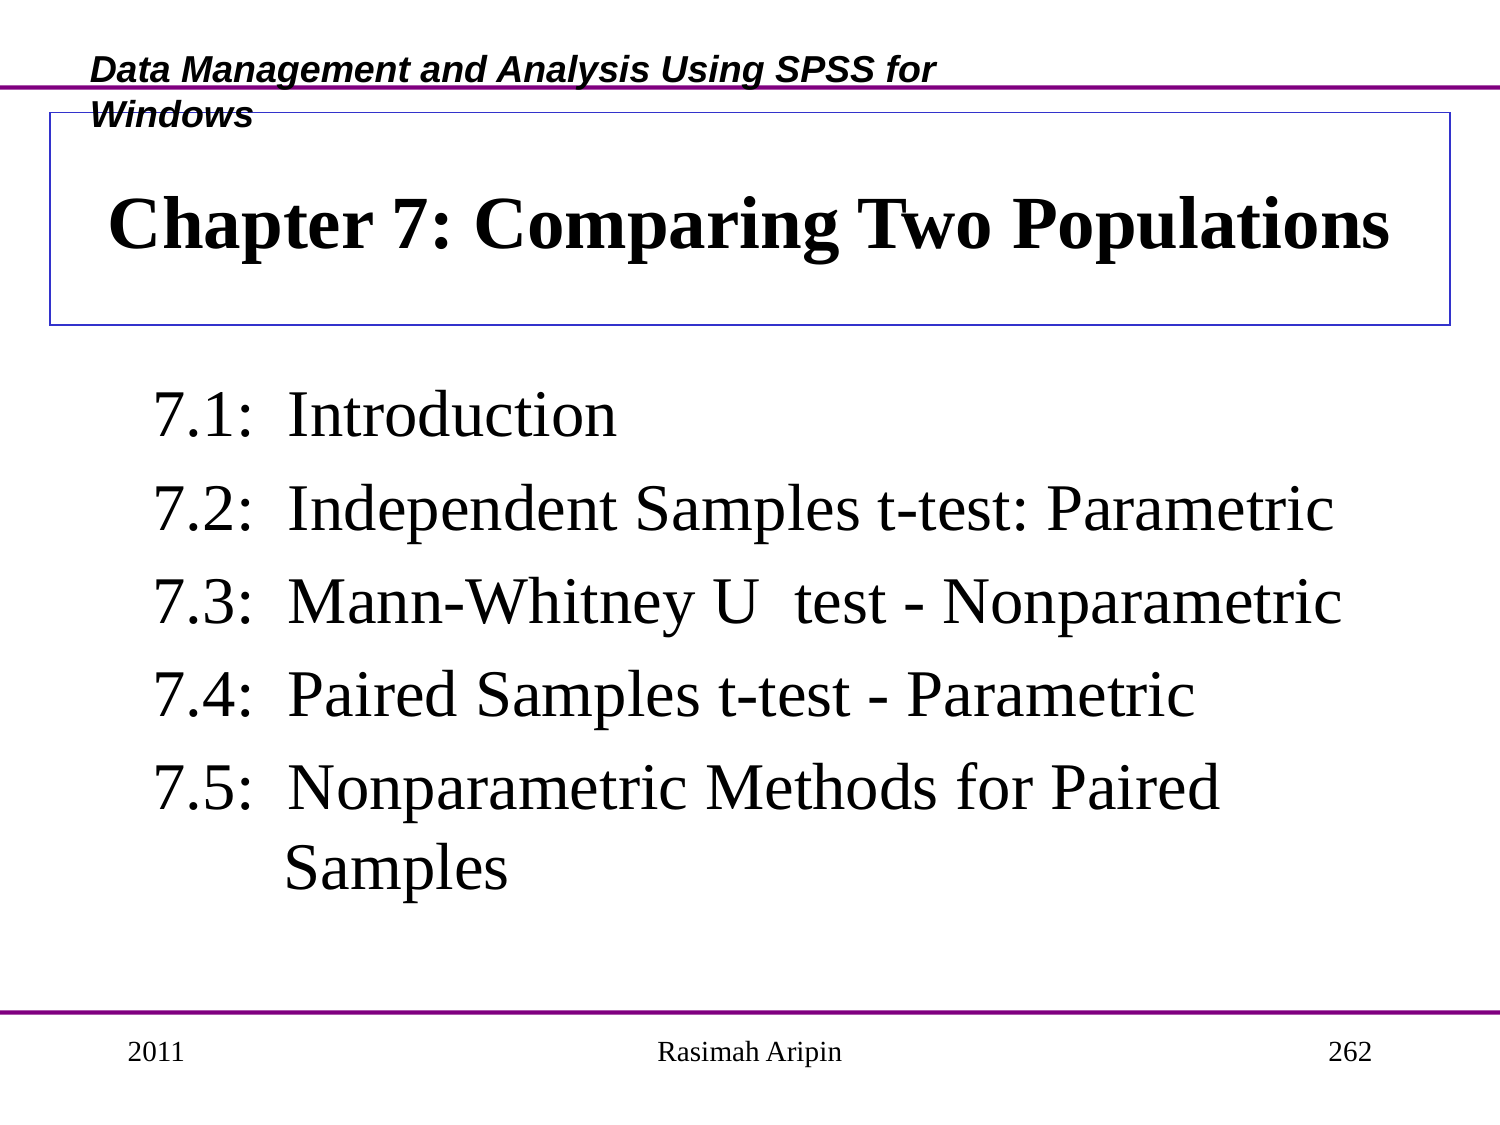

Data Management and Analysis Using SPSS for Windows
# Chapter 7: Comparing Two Populations
7.1:  Introduction
7.2:  Independent Samples t-test: Parametric
7.3:  Mann-Whitney U  test - Nonparametric
7.4:  Paired Samples t-test - Parametric
7.5:  Nonparametric Methods for Paired Samples
2011
Rasimah Aripin
262